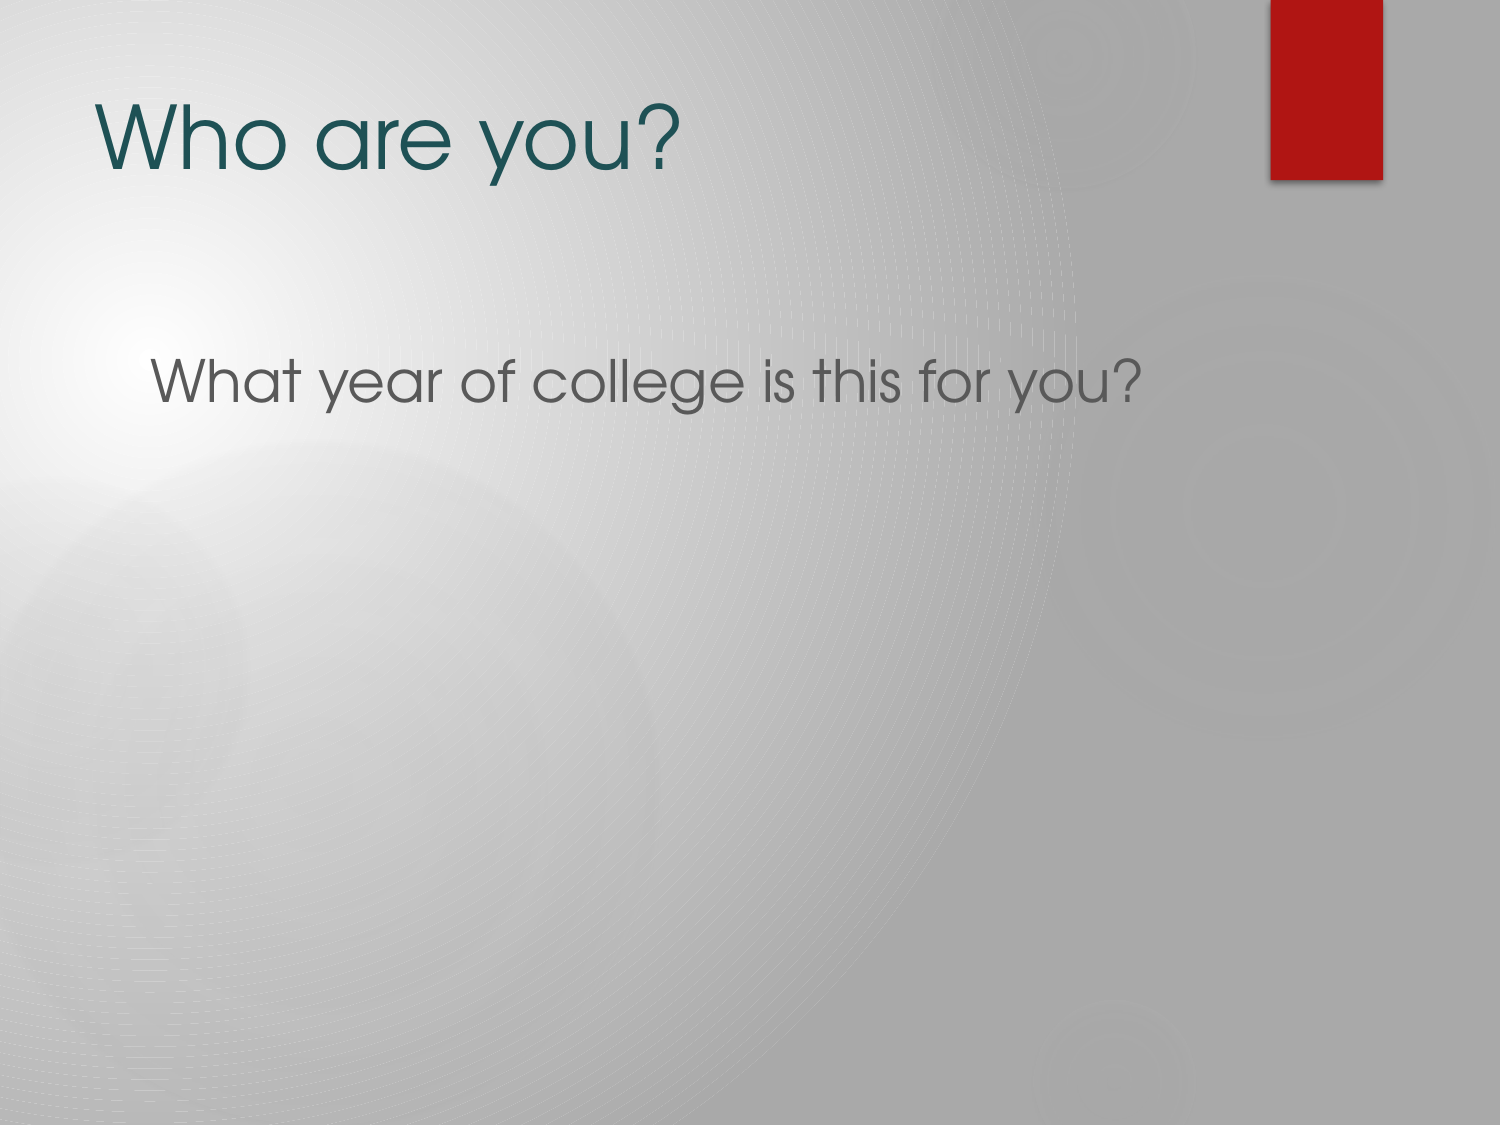

# Who are you?
What year of college is this for you?